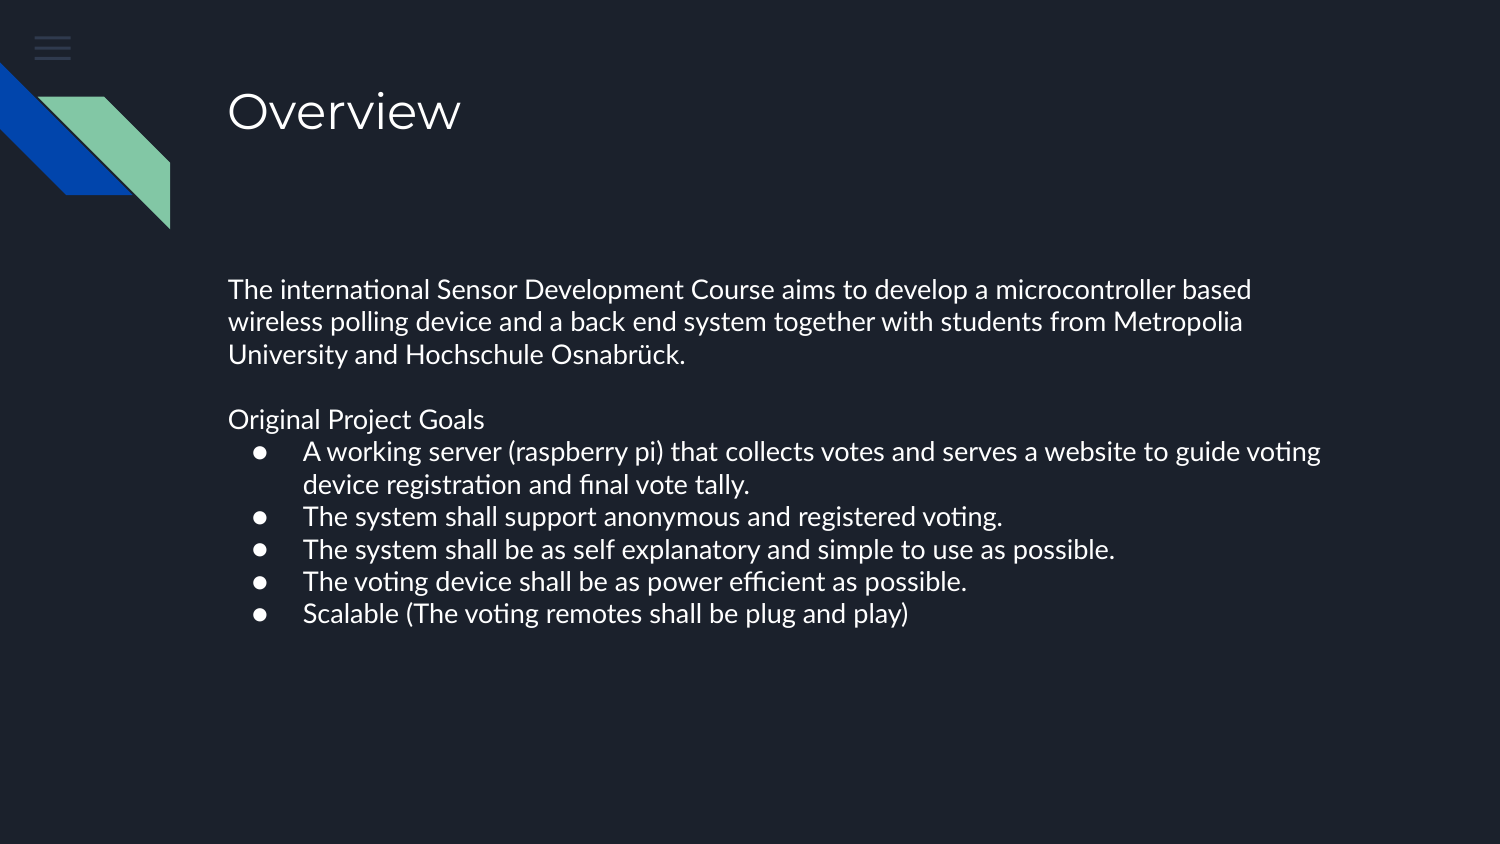

# Overview
The international Sensor Development Course aims to develop a microcontroller based wireless polling device and a back end system together with students from Metropolia University and Hochschule Osnabrück.

Original Project Goals
A working server (raspberry pi) that collects votes and serves a website to guide voting device registration and final vote tally.
The system shall support anonymous and registered voting.
The system shall be as self explanatory and simple to use as possible.
The voting device shall be as power efficient as possible.
Scalable (The voting remotes shall be plug and play)